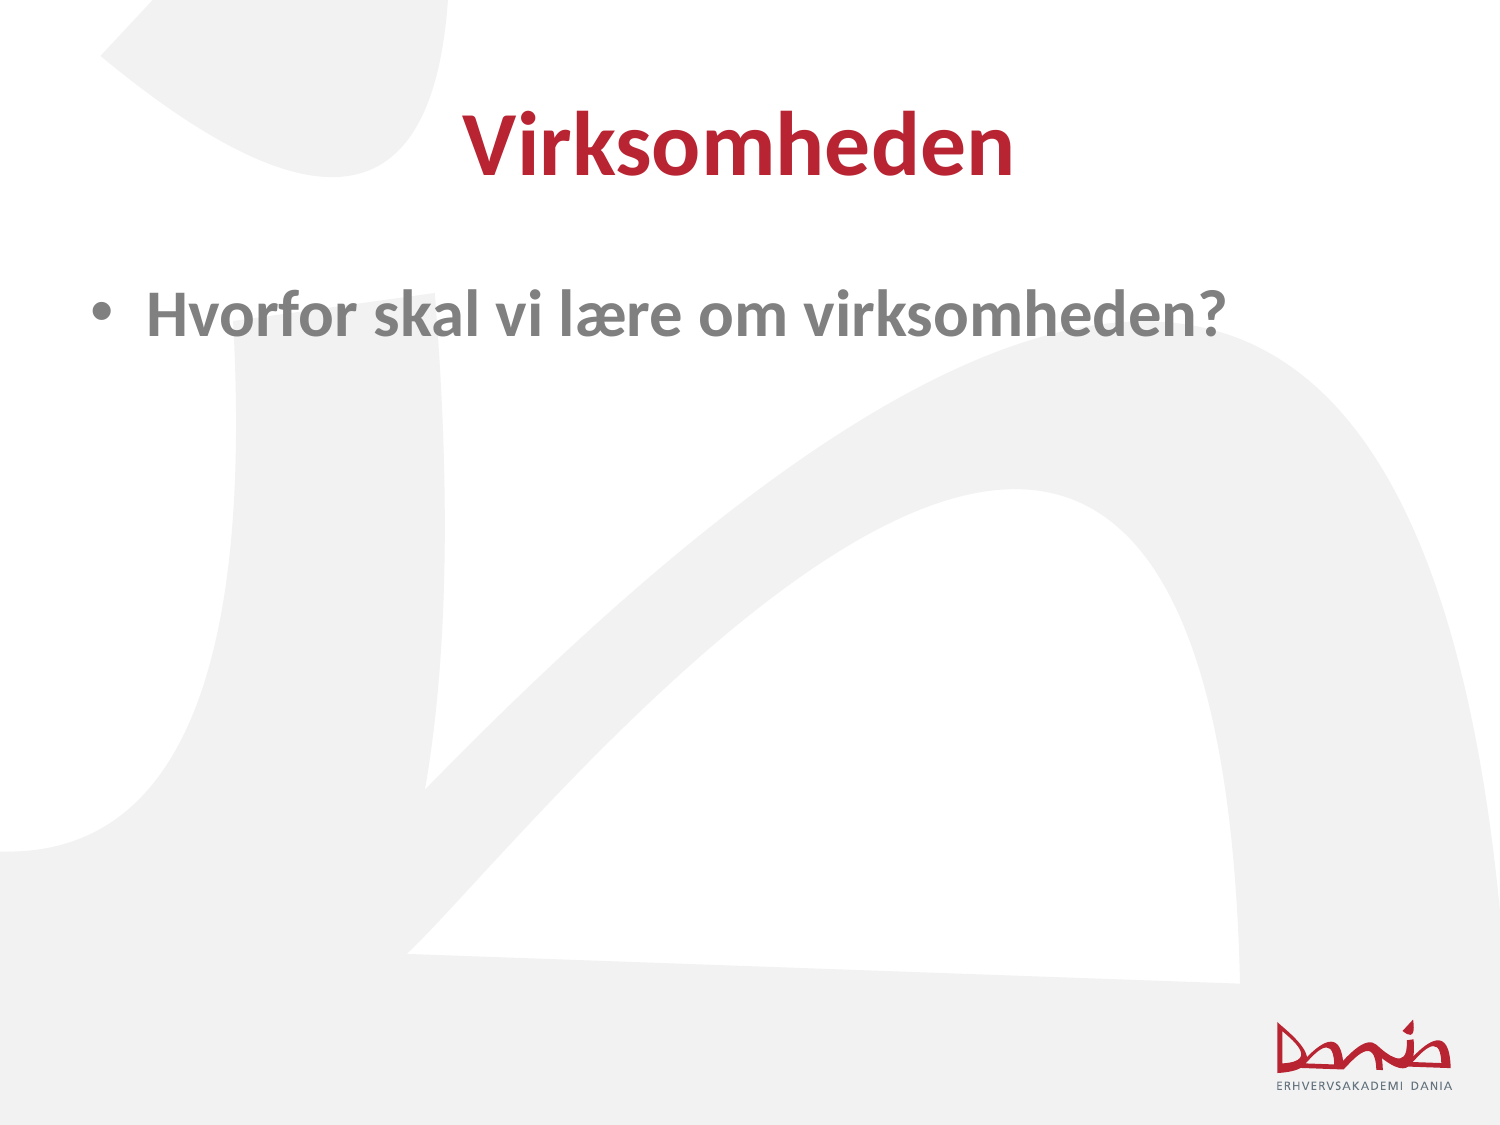

# Virksomheden
Hvorfor skal vi lære om virksomheden?